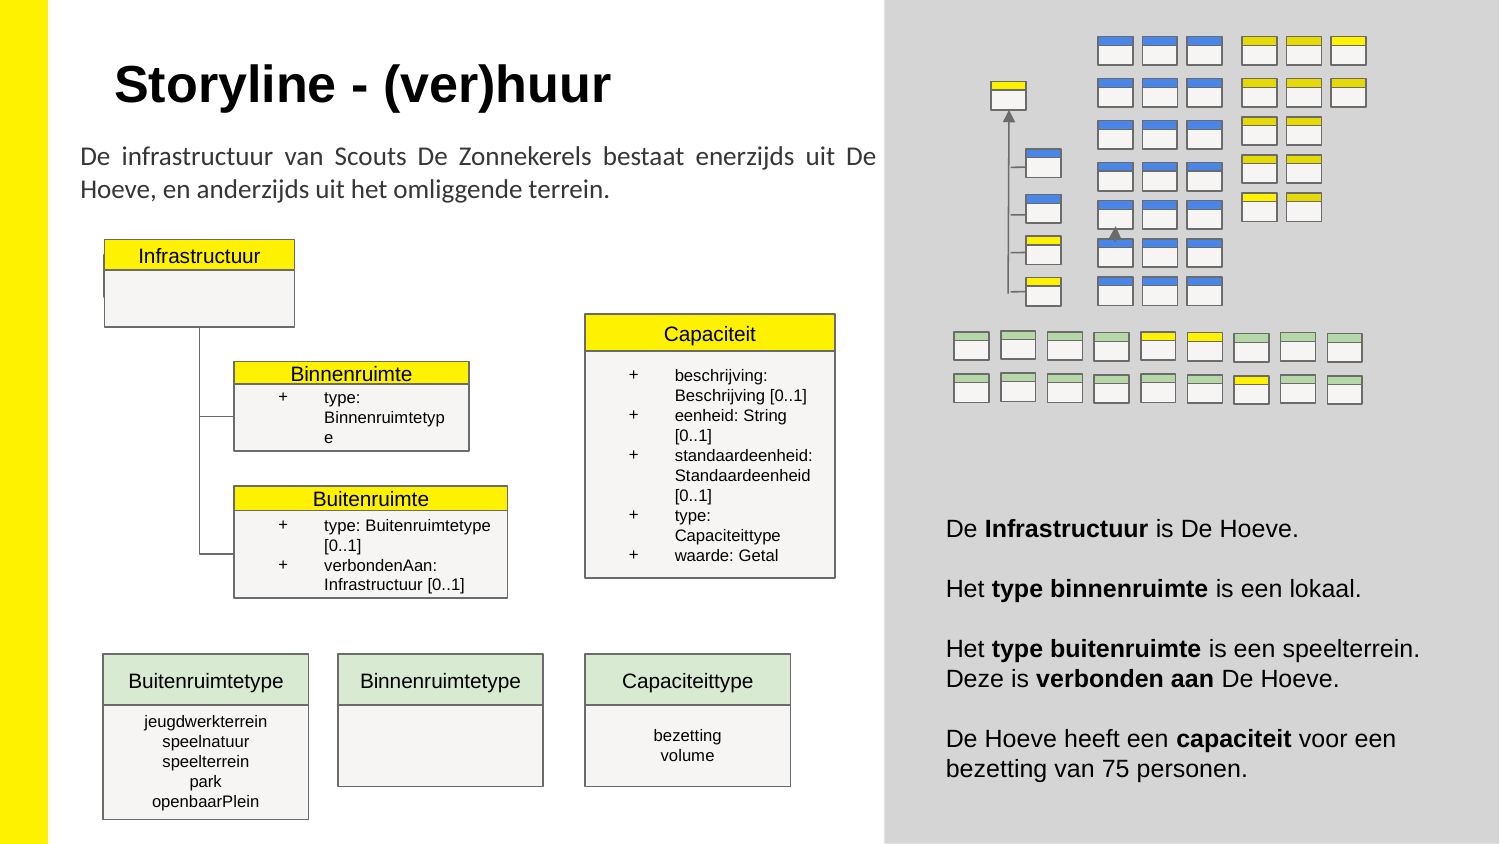

Storyline - (ver)huur

De infrastructuur van Scouts De Zonnekerels bestaat enerzijds uit De Hoeve, en anderzijds uit het omliggende terrein.

Infrastructuur

Capaciteit

beschrijving: Beschrijving [0..1]
eenheid: String [0..1]
standaardeenheid: Standaardeenheid [0..1]
type: Capaciteittype
waarde: Getal
Binnenruimte

type: Binnenruimtetype
Buitenruimte
De Infrastructuur is De Hoeve.

Het type binnenruimte is een lokaal.

Het type buitenruimte is een speelterrein. Deze is verbonden aan De Hoeve.

De Hoeve heeft een capaciteit voor een bezetting van 75 personen.

type: Buitenruimtetype [0..1]
verbondenAan: Infrastructuur [0..1]
Buitenruimtetype
Binnenruimtetype
Capaciteittype

bezetting
volume
jeugdwerkterrein
speelnatuur
speelterrein
park
openbaarPlein